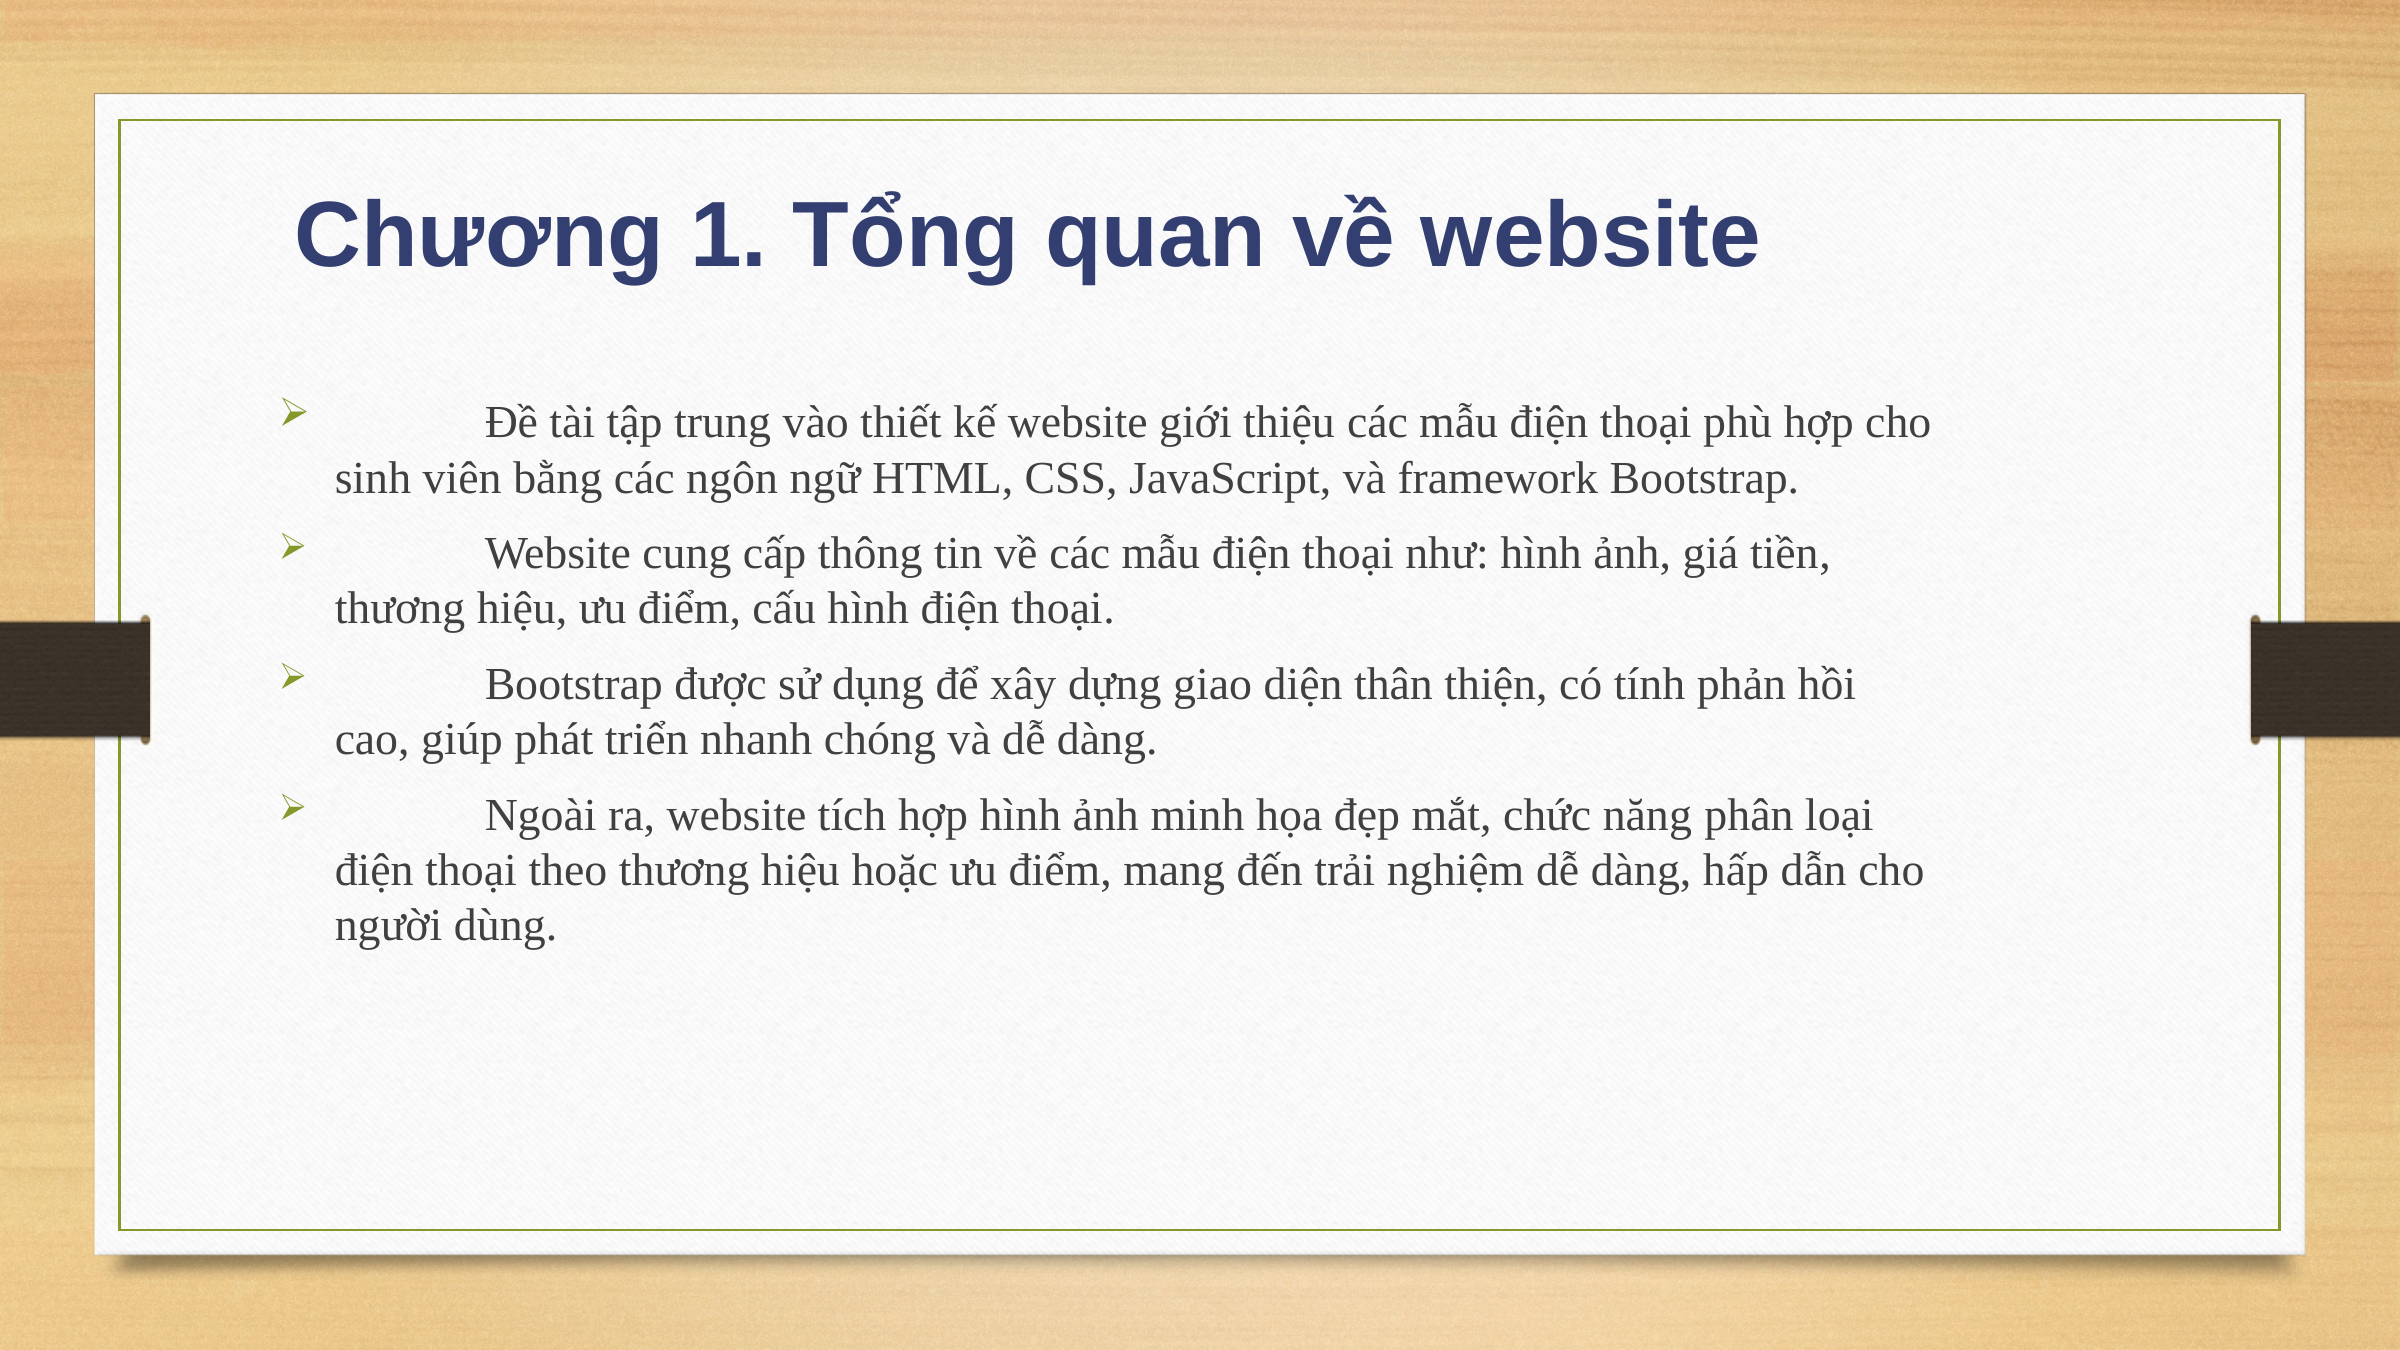

Chương 1. Tổng quan về website
	Đề tài tập trung vào thiết kế website giới thiệu các mẫu điện thoại phù hợp cho sinh viên bằng các ngôn ngữ HTML, CSS, JavaScript, và framework Bootstrap.
	Website cung cấp thông tin về các mẫu điện thoại như: hình ảnh, giá tiền, thương hiệu, ưu điểm, cấu hình điện thoại.
	Bootstrap được sử dụng để xây dựng giao diện thân thiện, có tính phản hồi cao, giúp phát triển nhanh chóng và dễ dàng.
	Ngoài ra, website tích hợp hình ảnh minh họa đẹp mắt, chức năng phân loại điện thoại theo thương hiệu hoặc ưu điểm, mang đến trải nghiệm dễ dàng, hấp dẫn cho người dùng.